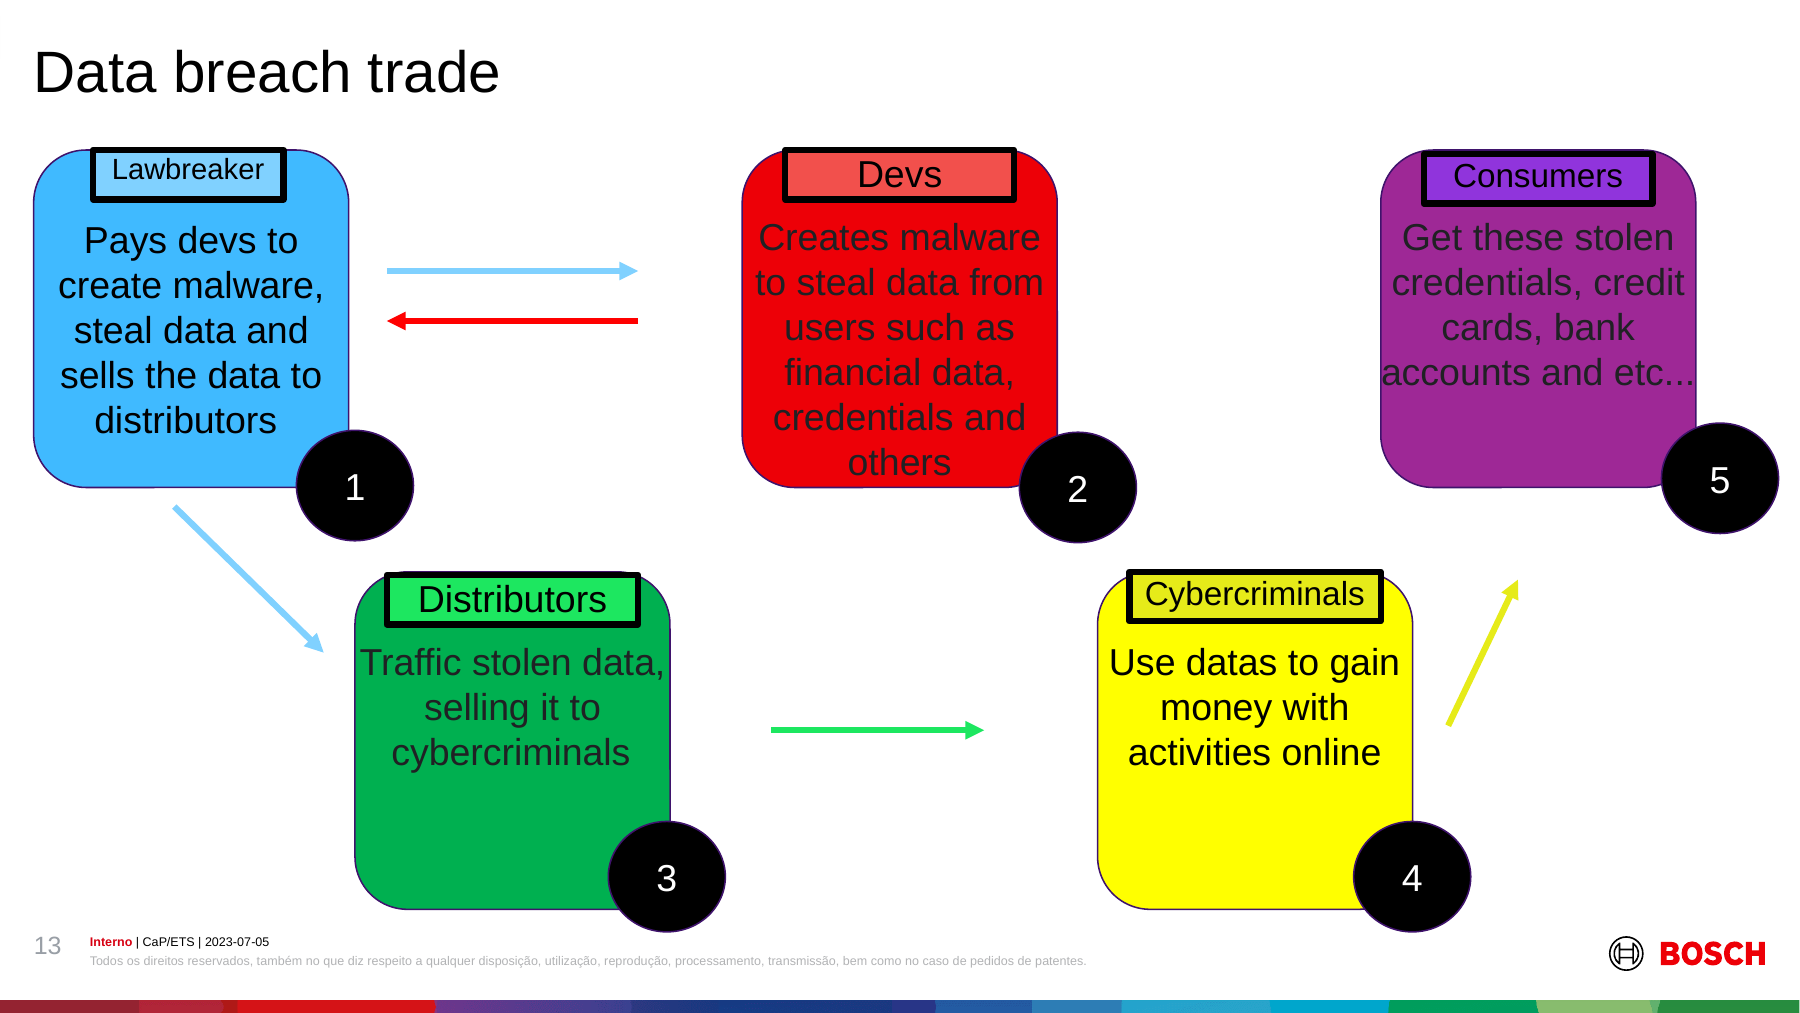

Data breach trade

Lawbreaker

Devs

Consumers
Creates malware to steal data from users such as financial data, credentials and others
Get these stolen credentials, credit cards, bank accounts and etc...
Pays devs to create malware, steal data and sells the data to distributors
5
1
2

Cybercriminals
Distributors
Traffic stolen data, selling it to cybercriminals
Use datas to gain money with activities online
3
4
13